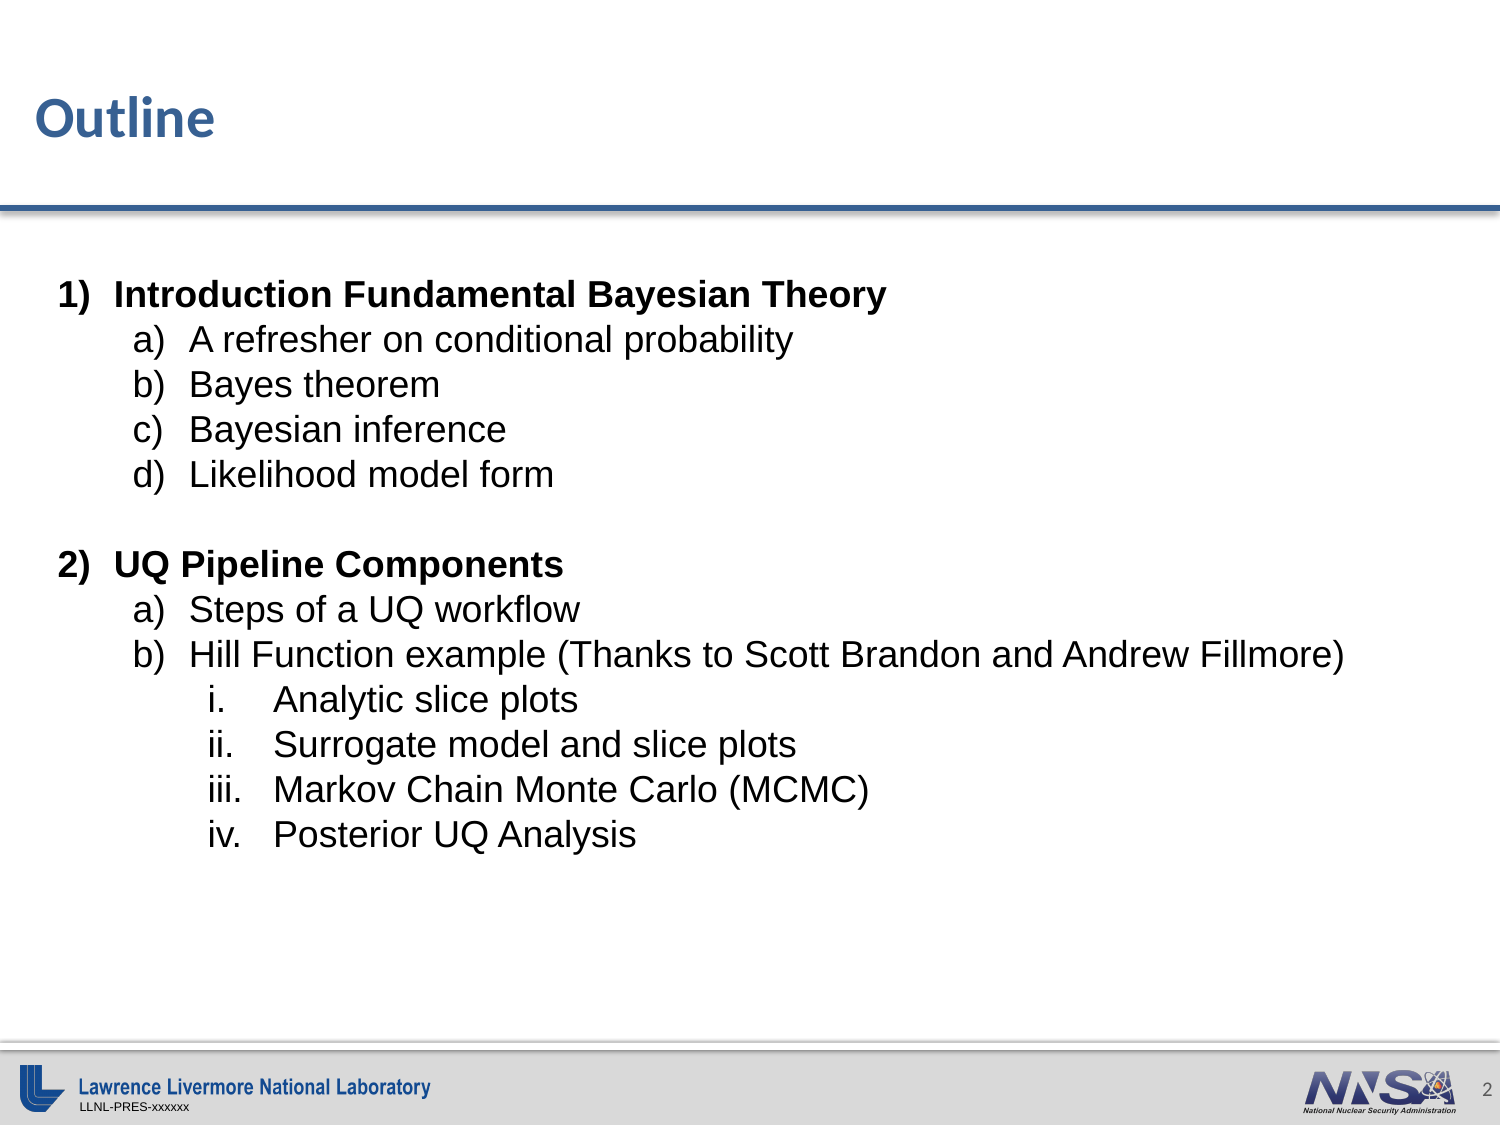

# Outline
Introduction Fundamental Bayesian Theory
A refresher on conditional probability
Bayes theorem
Bayesian inference
Likelihood model form

UQ Pipeline Components
Steps of a UQ workflow
Hill Function example (Thanks to Scott Brandon and Andrew Fillmore)
Analytic slice plots
Surrogate model and slice plots
Markov Chain Monte Carlo (MCMC)
Posterior UQ Analysis